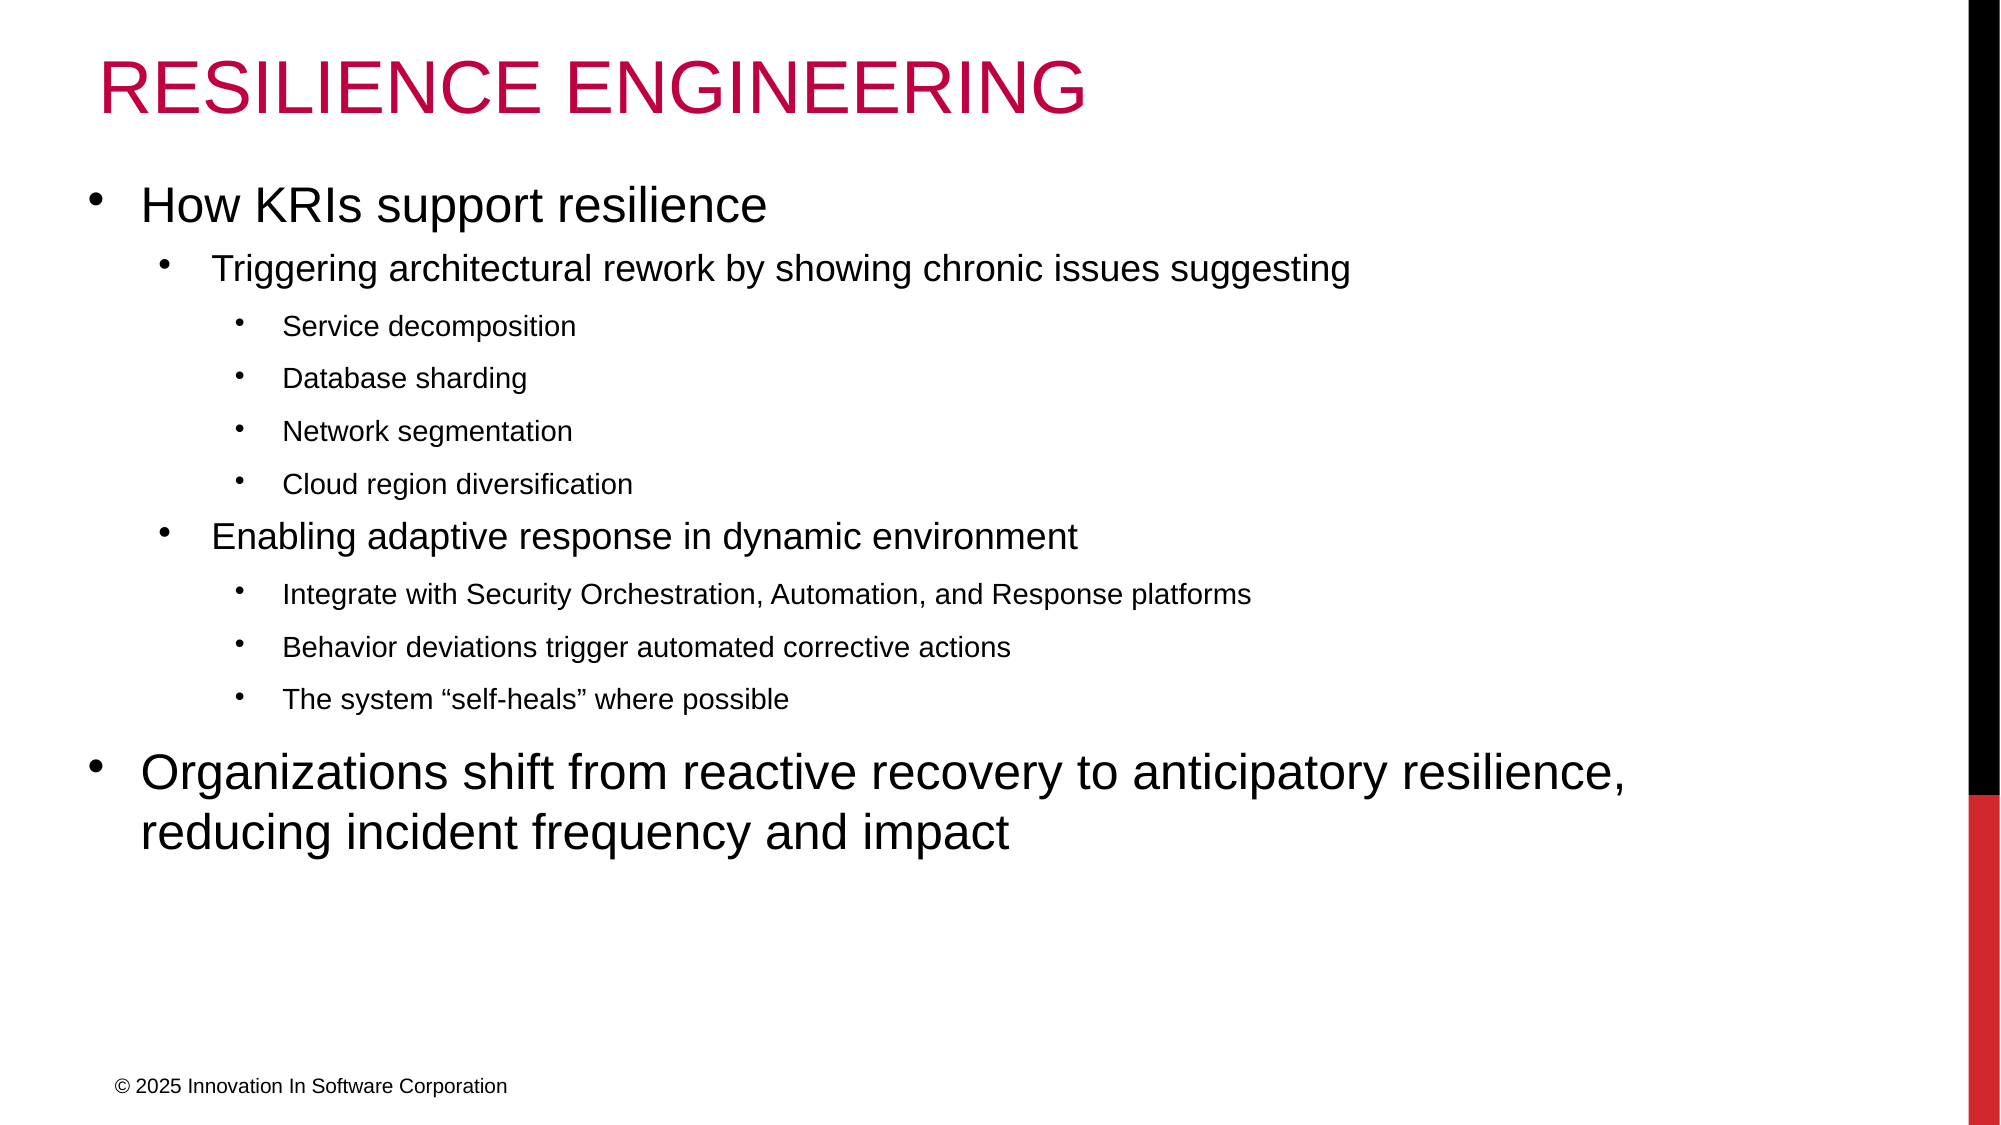

# Resilience Engineering
How KRIs support resilience
Triggering architectural rework by showing chronic issues suggesting
Service decomposition
Database sharding
Network segmentation
Cloud region diversification
Enabling adaptive response in dynamic environment
Integrate with Security Orchestration, Automation, and Response platforms
Behavior deviations trigger automated corrective actions
The system “self-heals” where possible
Organizations shift from reactive recovery to anticipatory resilience, reducing incident frequency and impact

© 2025 Innovation In Software Corporation